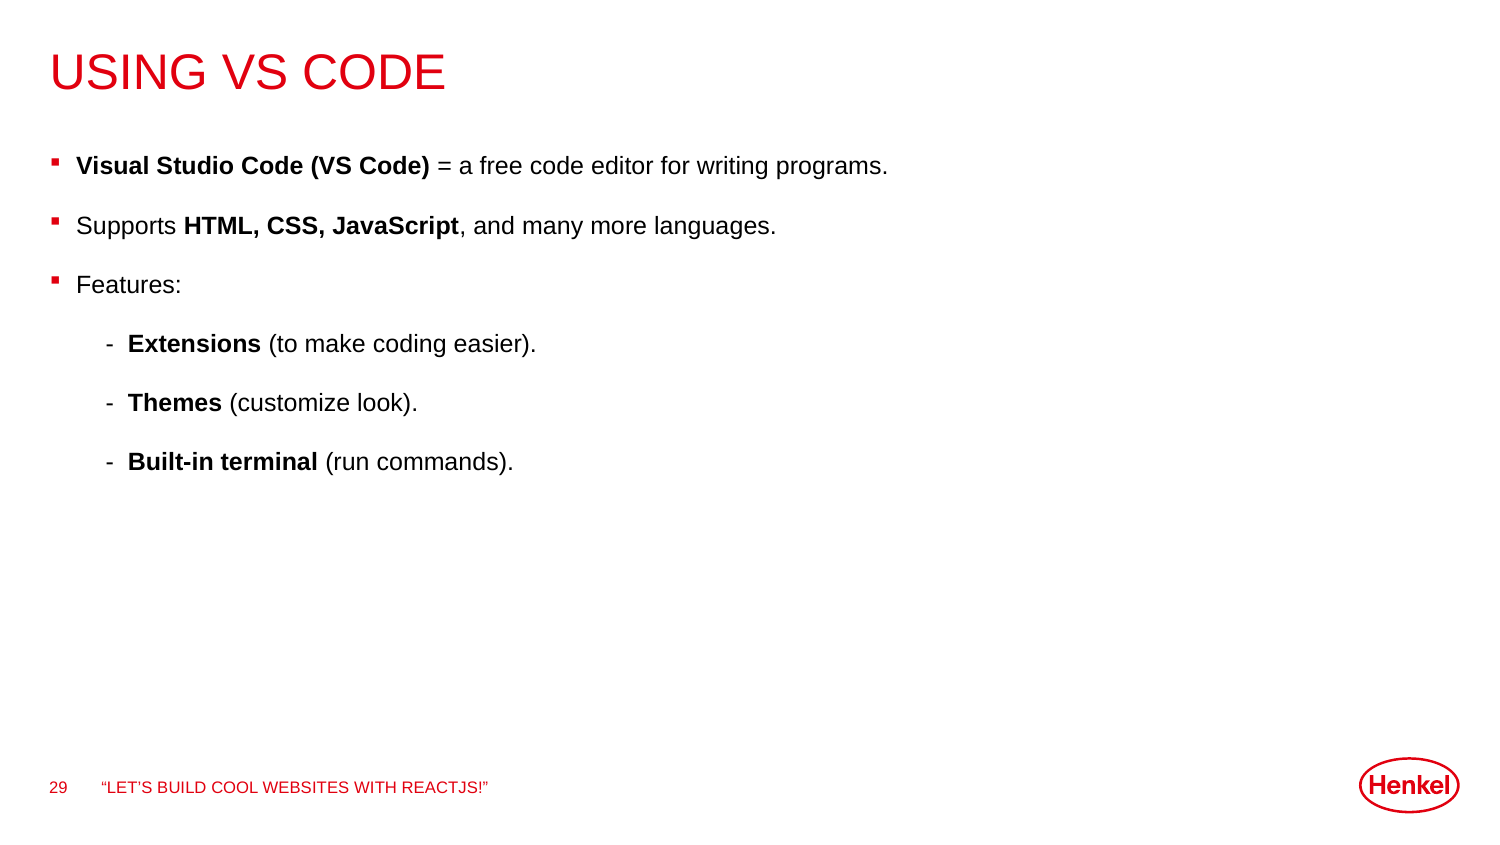

# Using VS Code
Visual Studio Code (VS Code) = a free code editor for writing programs.
Supports HTML, CSS, JavaScript, and many more languages.
Features:
        -  Extensions (to make coding easier).
        -  Themes (customize look).
        -  Built-in terminal (run commands).
29
“Let’s Build Cool Websites with ReactJS!”